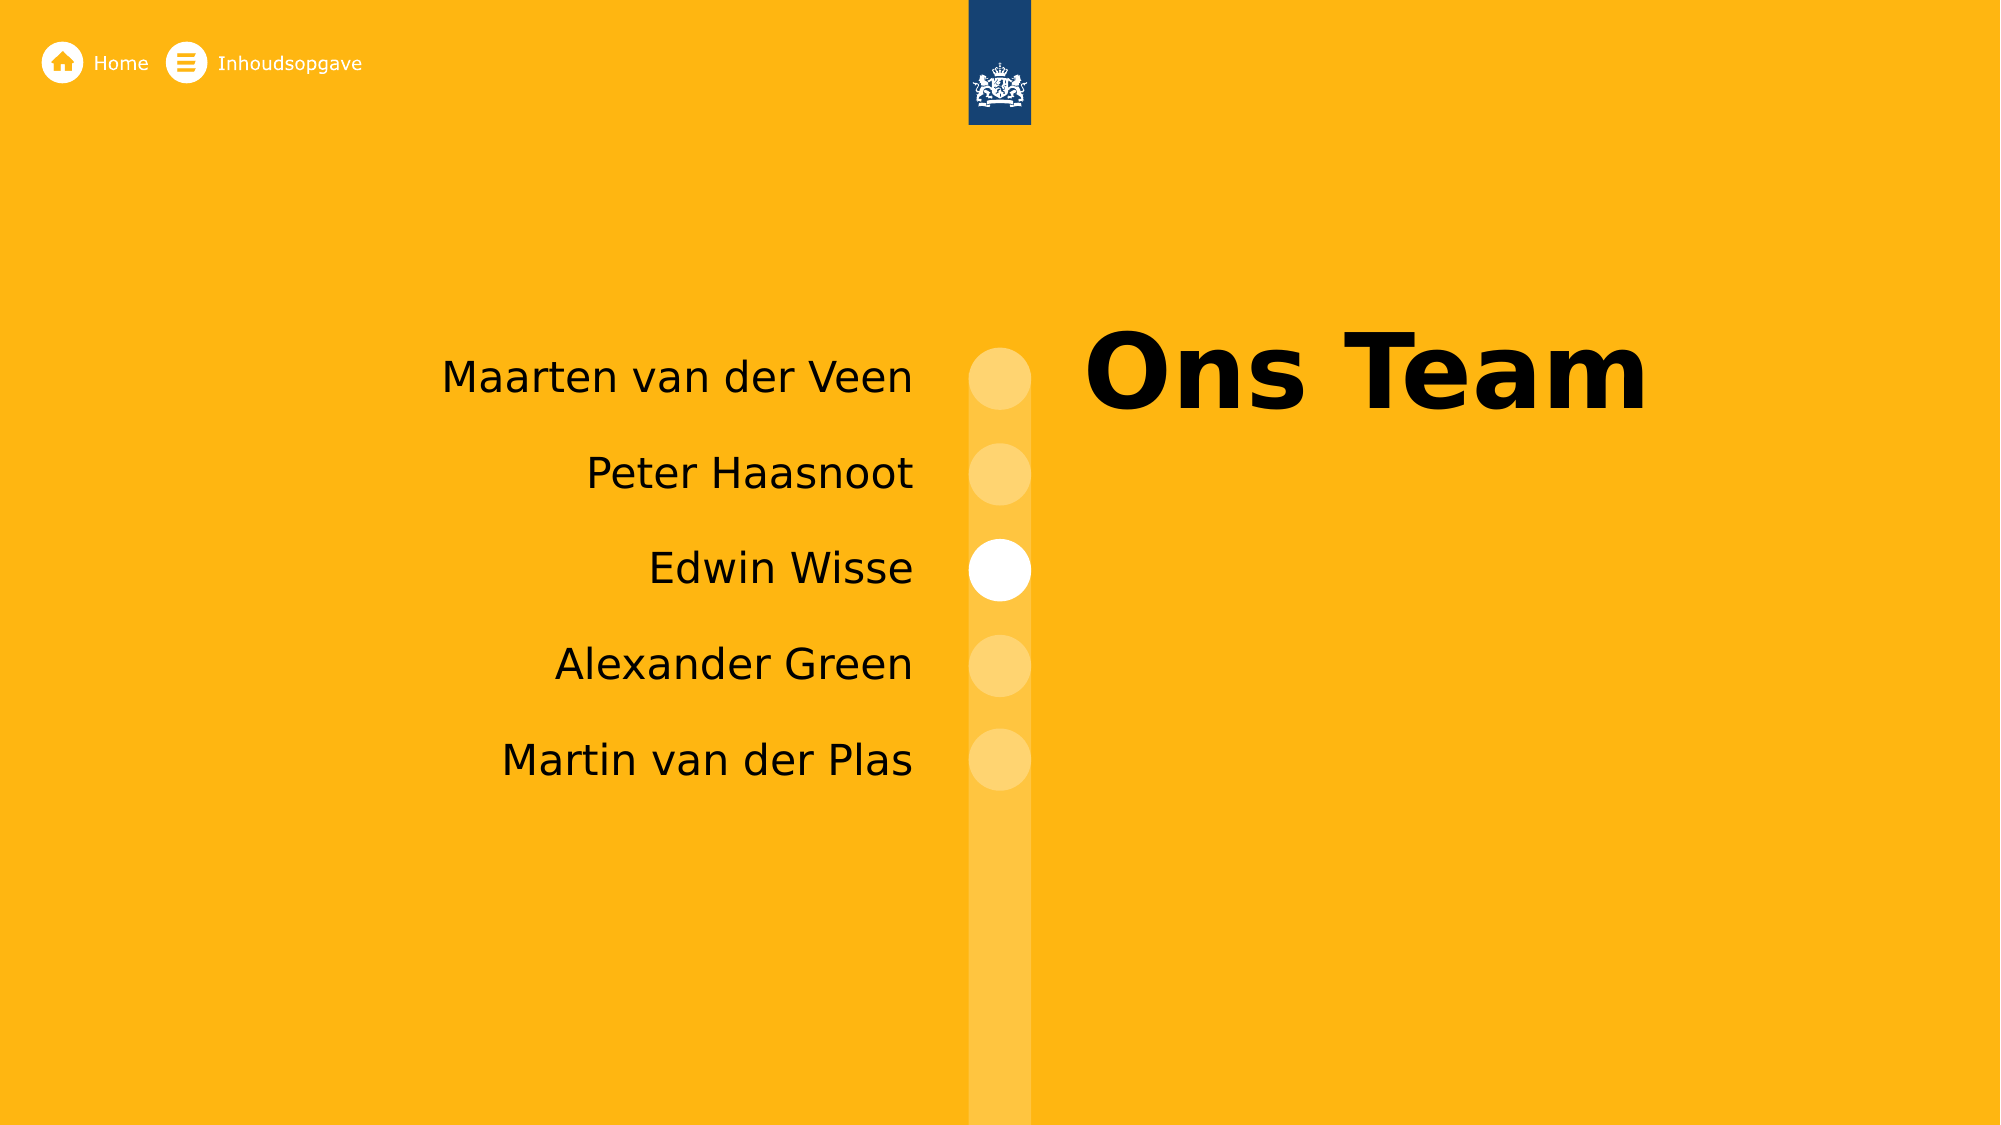

# Ons Team
Maarten van der Veen
Peter Haasnoot
Edwin Wisse
Alexander Green
Martin van der Plas